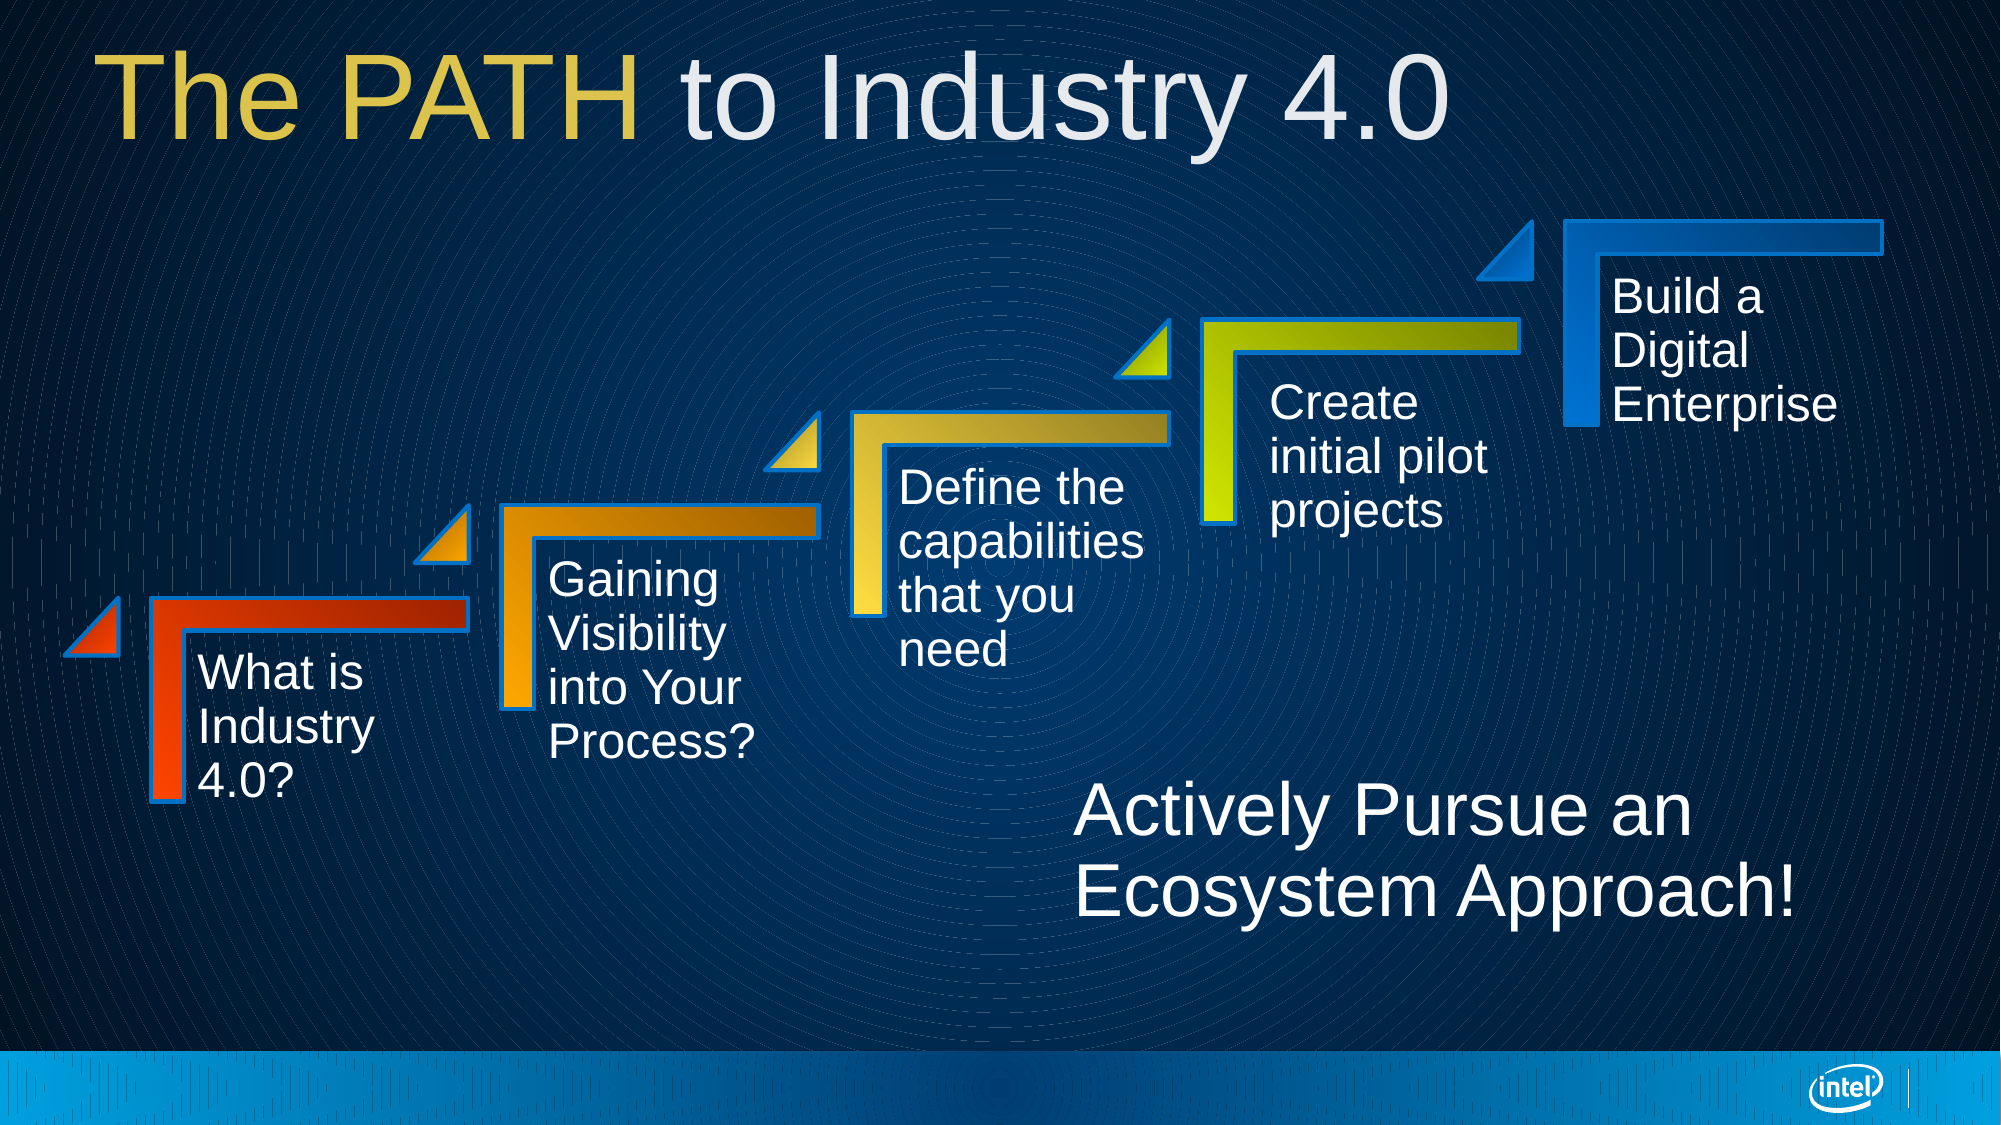

# The PATH to Industry 4.0

Build a Digital Enterprise

Create initial pilot projects

Define the capabilities that you need

Gaining Visibility into Your Process?

What is Industry 4.0?
Actively Pursue an Ecosystem Approach!